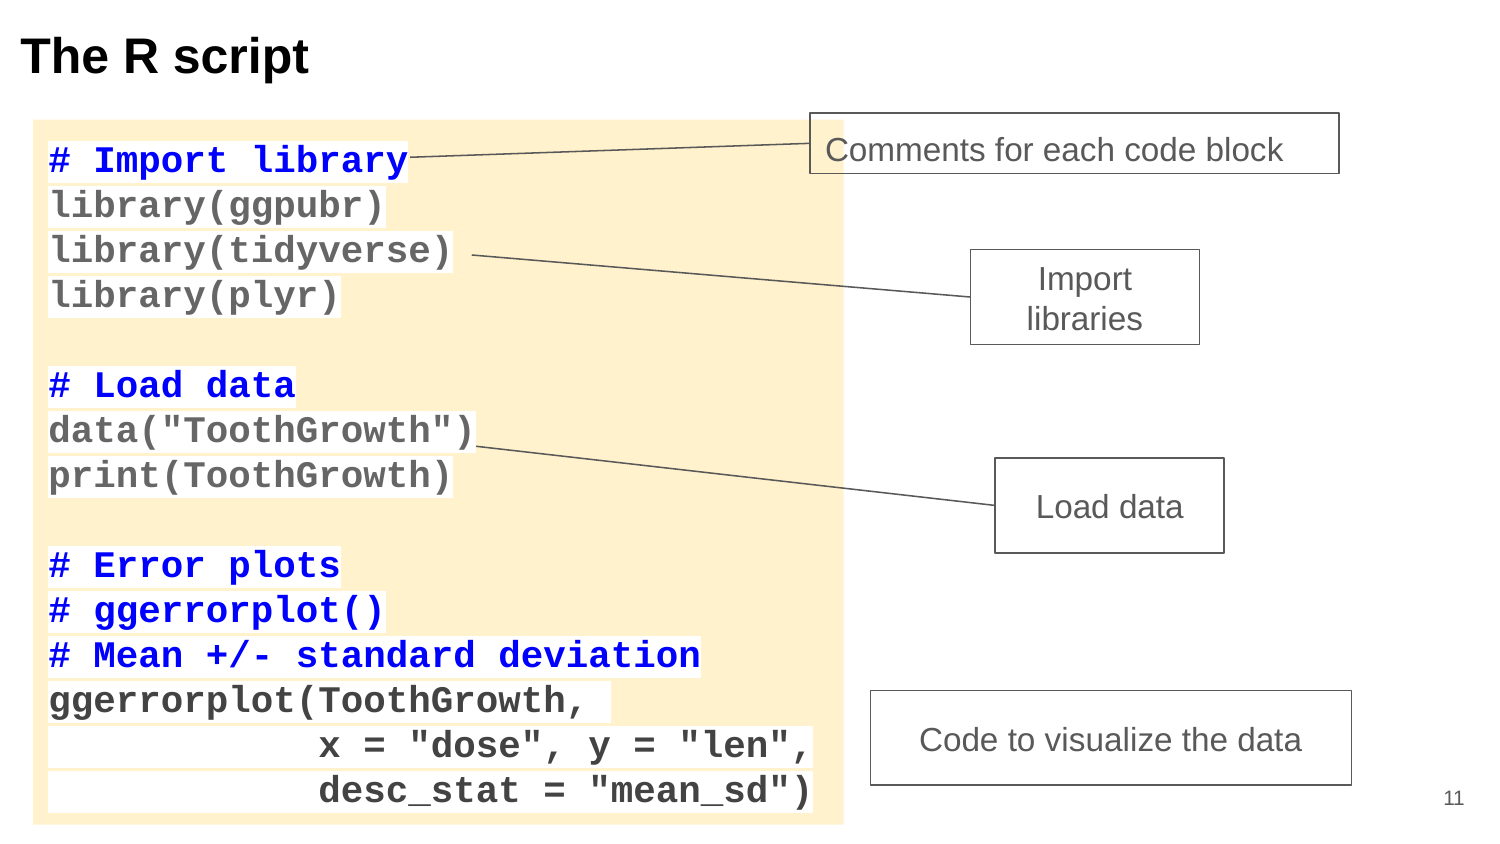

The R script
Comments for each code block
# Import library
library(ggpubr)
library(tidyverse)
library(plyr)

# Load data
data("ToothGrowth")
print(ToothGrowth)

# Error plots
# ggerrorplot()
# Mean +/- standard deviation
ggerrorplot(ToothGrowth,
            x = "dose", y = "len",
            desc_stat = "mean_sd")
Import libraries
Load data
Code to visualize the data
11